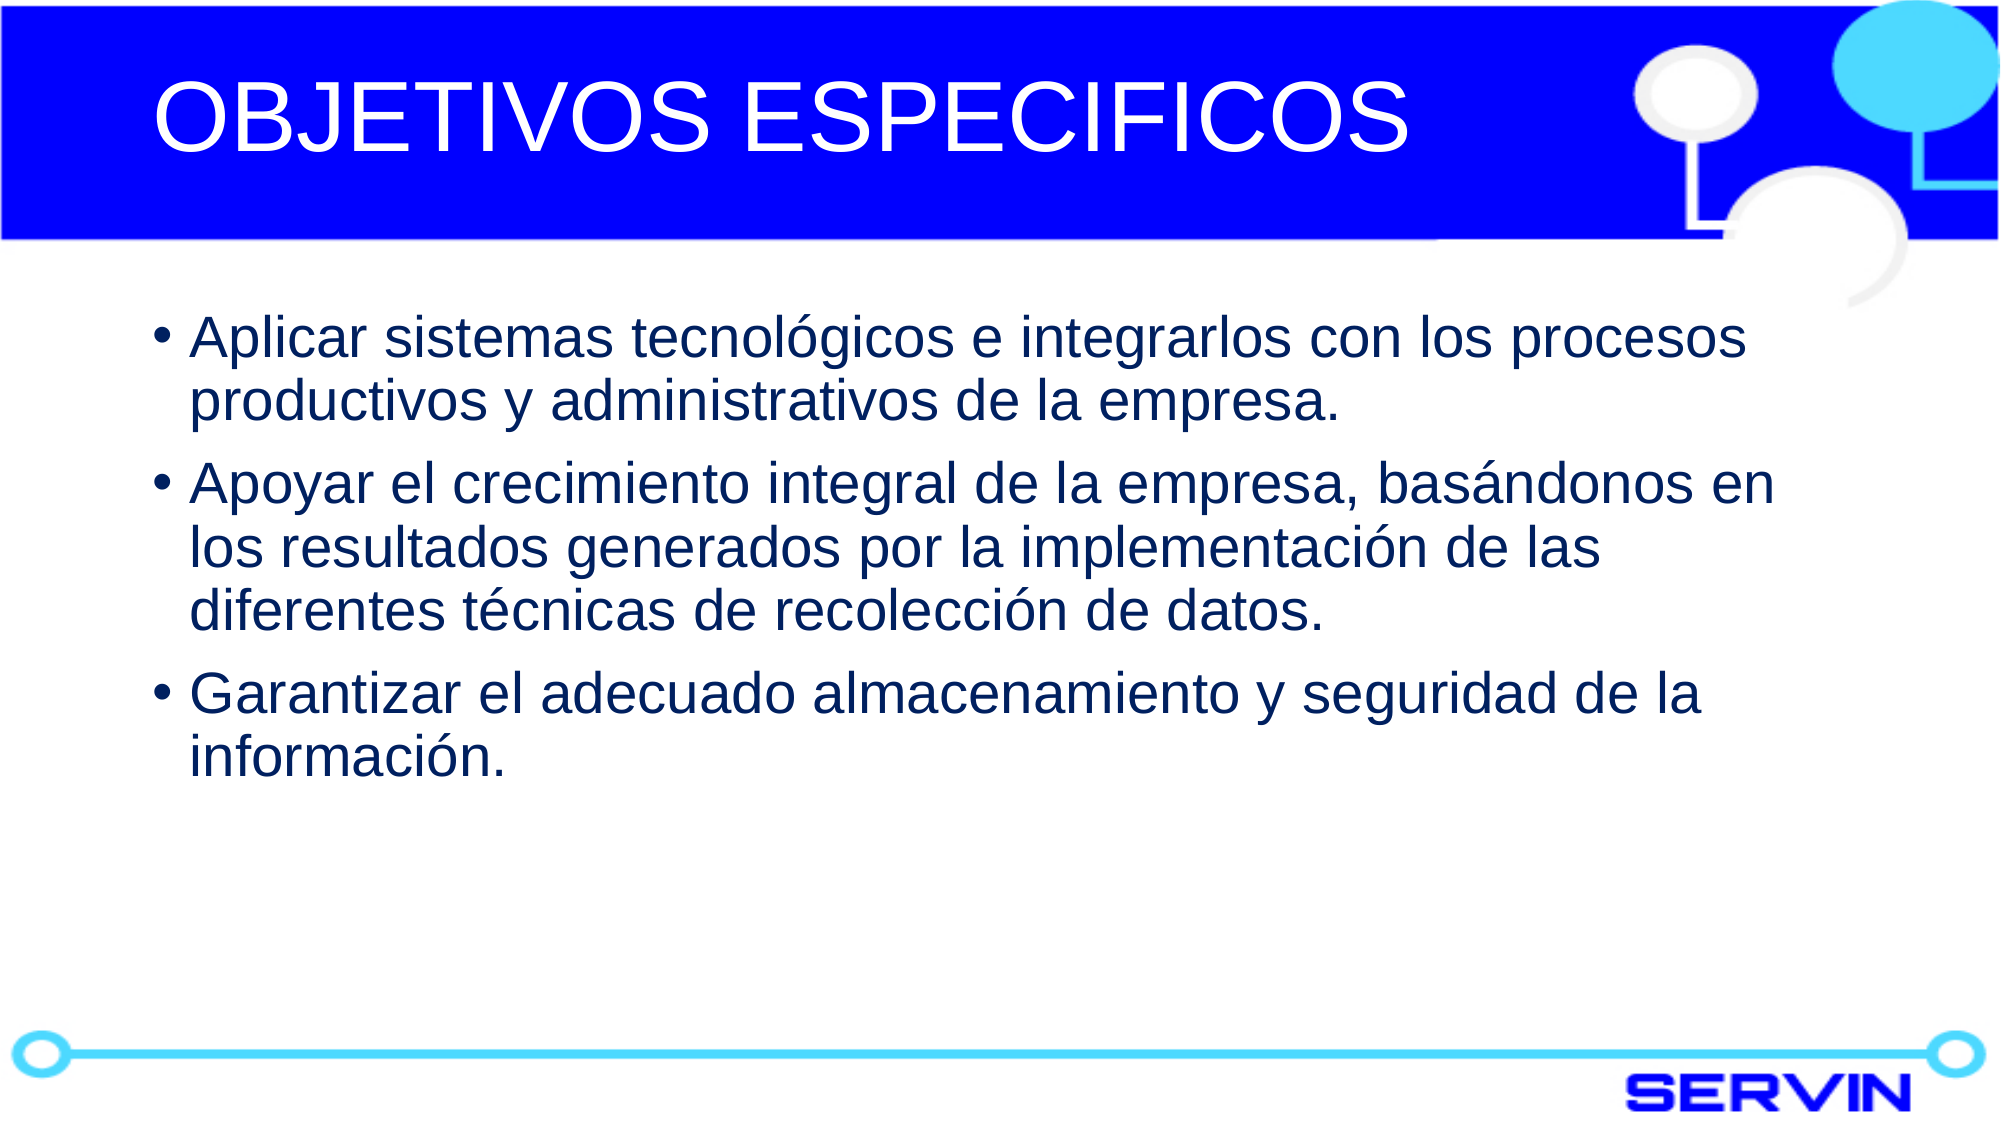

# OBJETIVOS ESPECIFICOS
Aplicar sistemas tecnológicos e integrarlos con los procesos productivos y administrativos de la empresa.
Apoyar el crecimiento integral de la empresa, basándonos en los resultados generados por la implementación de las diferentes técnicas de recolección de datos.
Garantizar el adecuado almacenamiento y seguridad de la información.